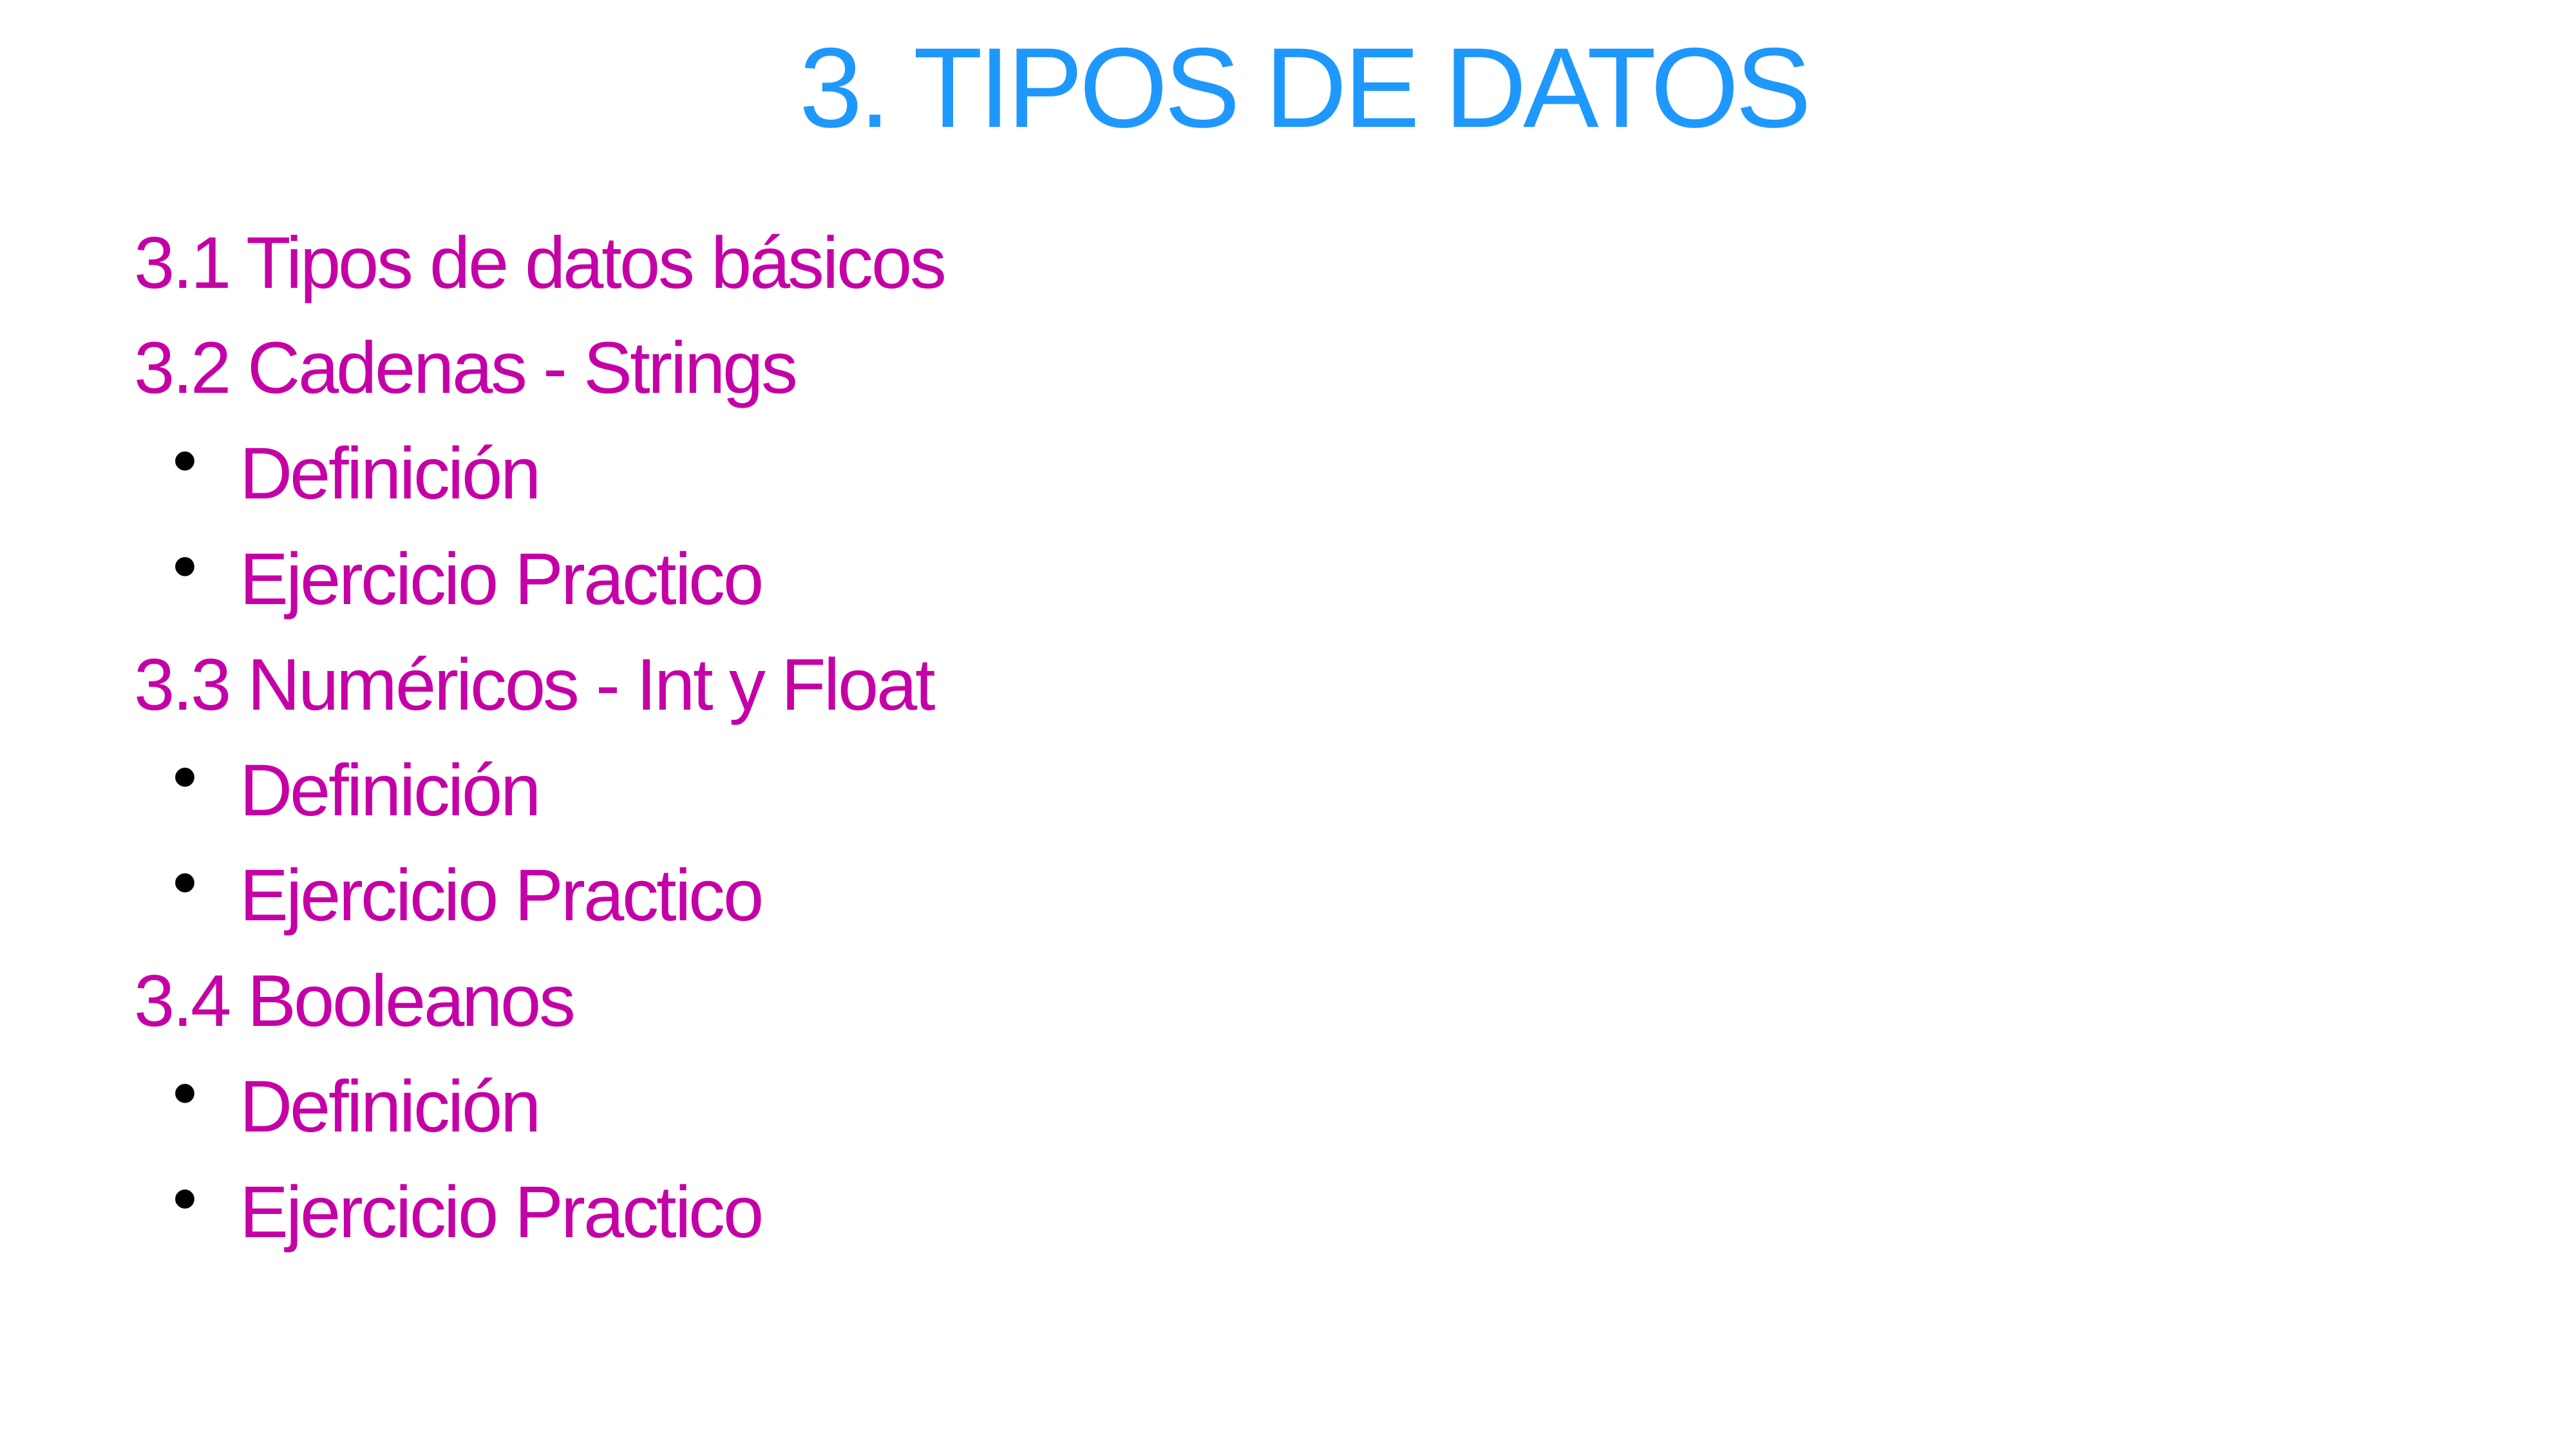

# 3. TIPOS DE DATOS
3.1 Tipos de datos básicos
3.2 Cadenas - Strings
Definición
Ejercicio Practico
3.3 Numéricos - Int y Float
Definición
Ejercicio Practico
3.4 Booleanos
Definición
Ejercicio Practico